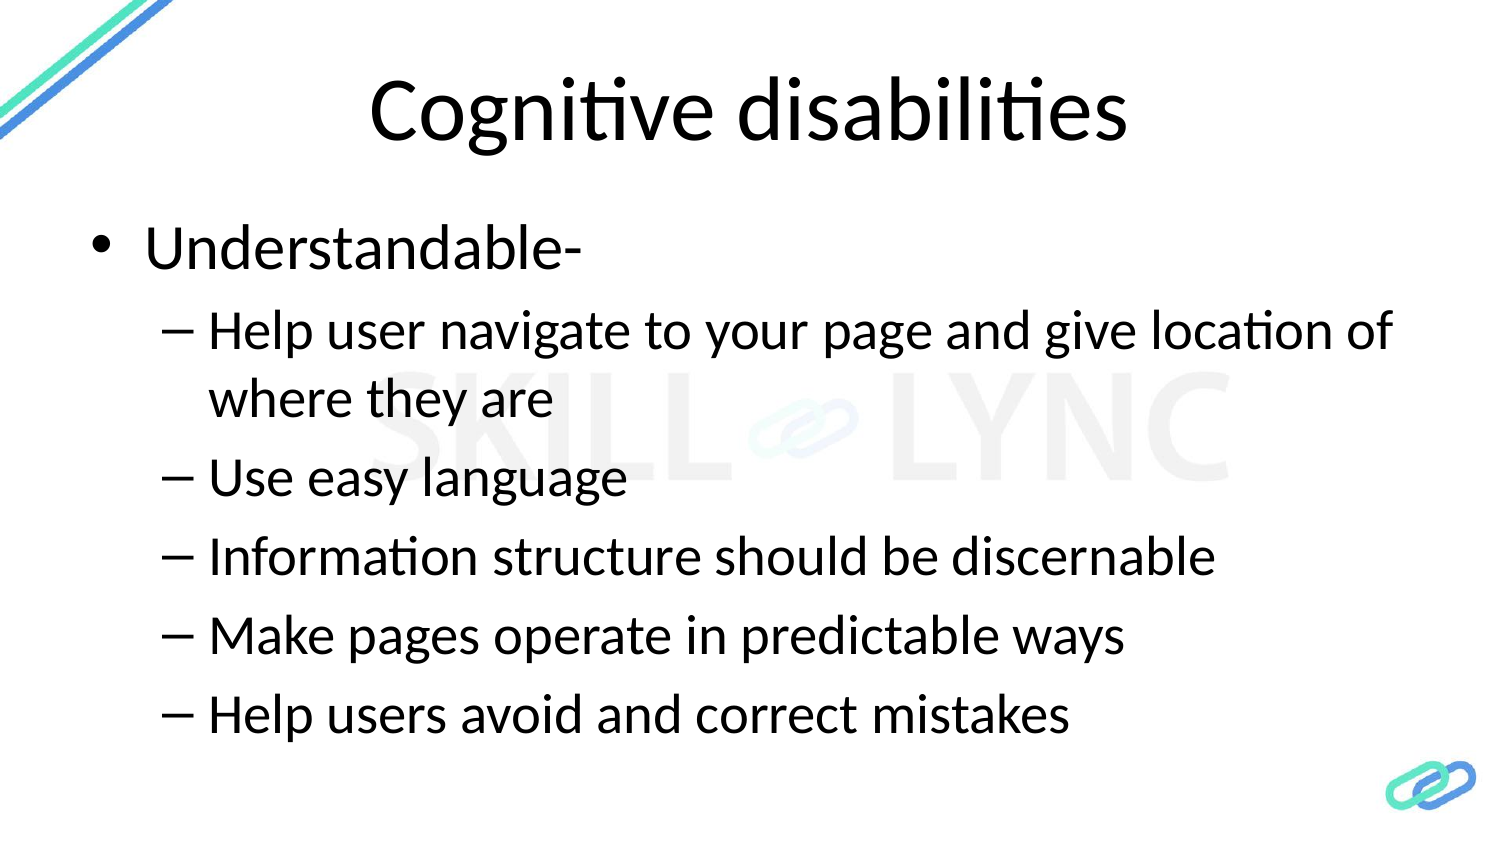

# Cognitive disabilities
Understandable-
Help user navigate to your page and give location of where they are
Use easy language
Information structure should be discernable
Make pages operate in predictable ways
Help users avoid and correct mistakes